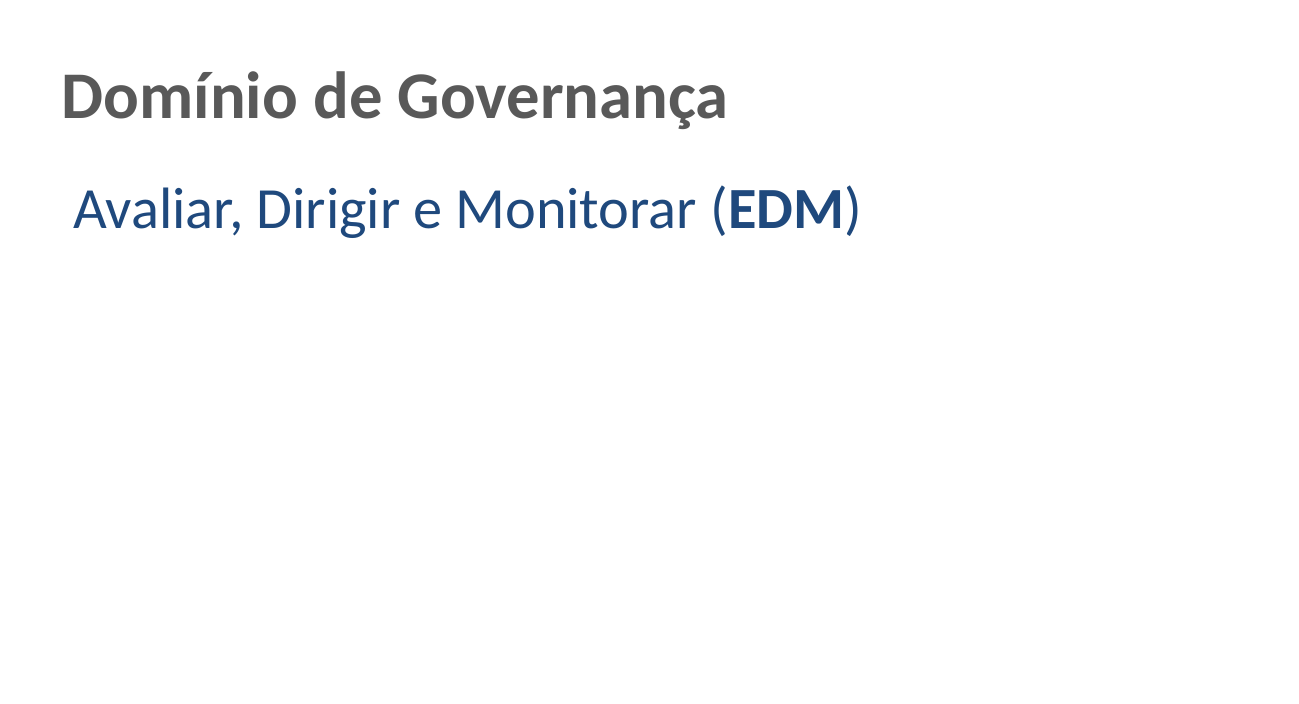

Domínio de Governança
Avaliar, Dirigir e Monitorar (EDM)